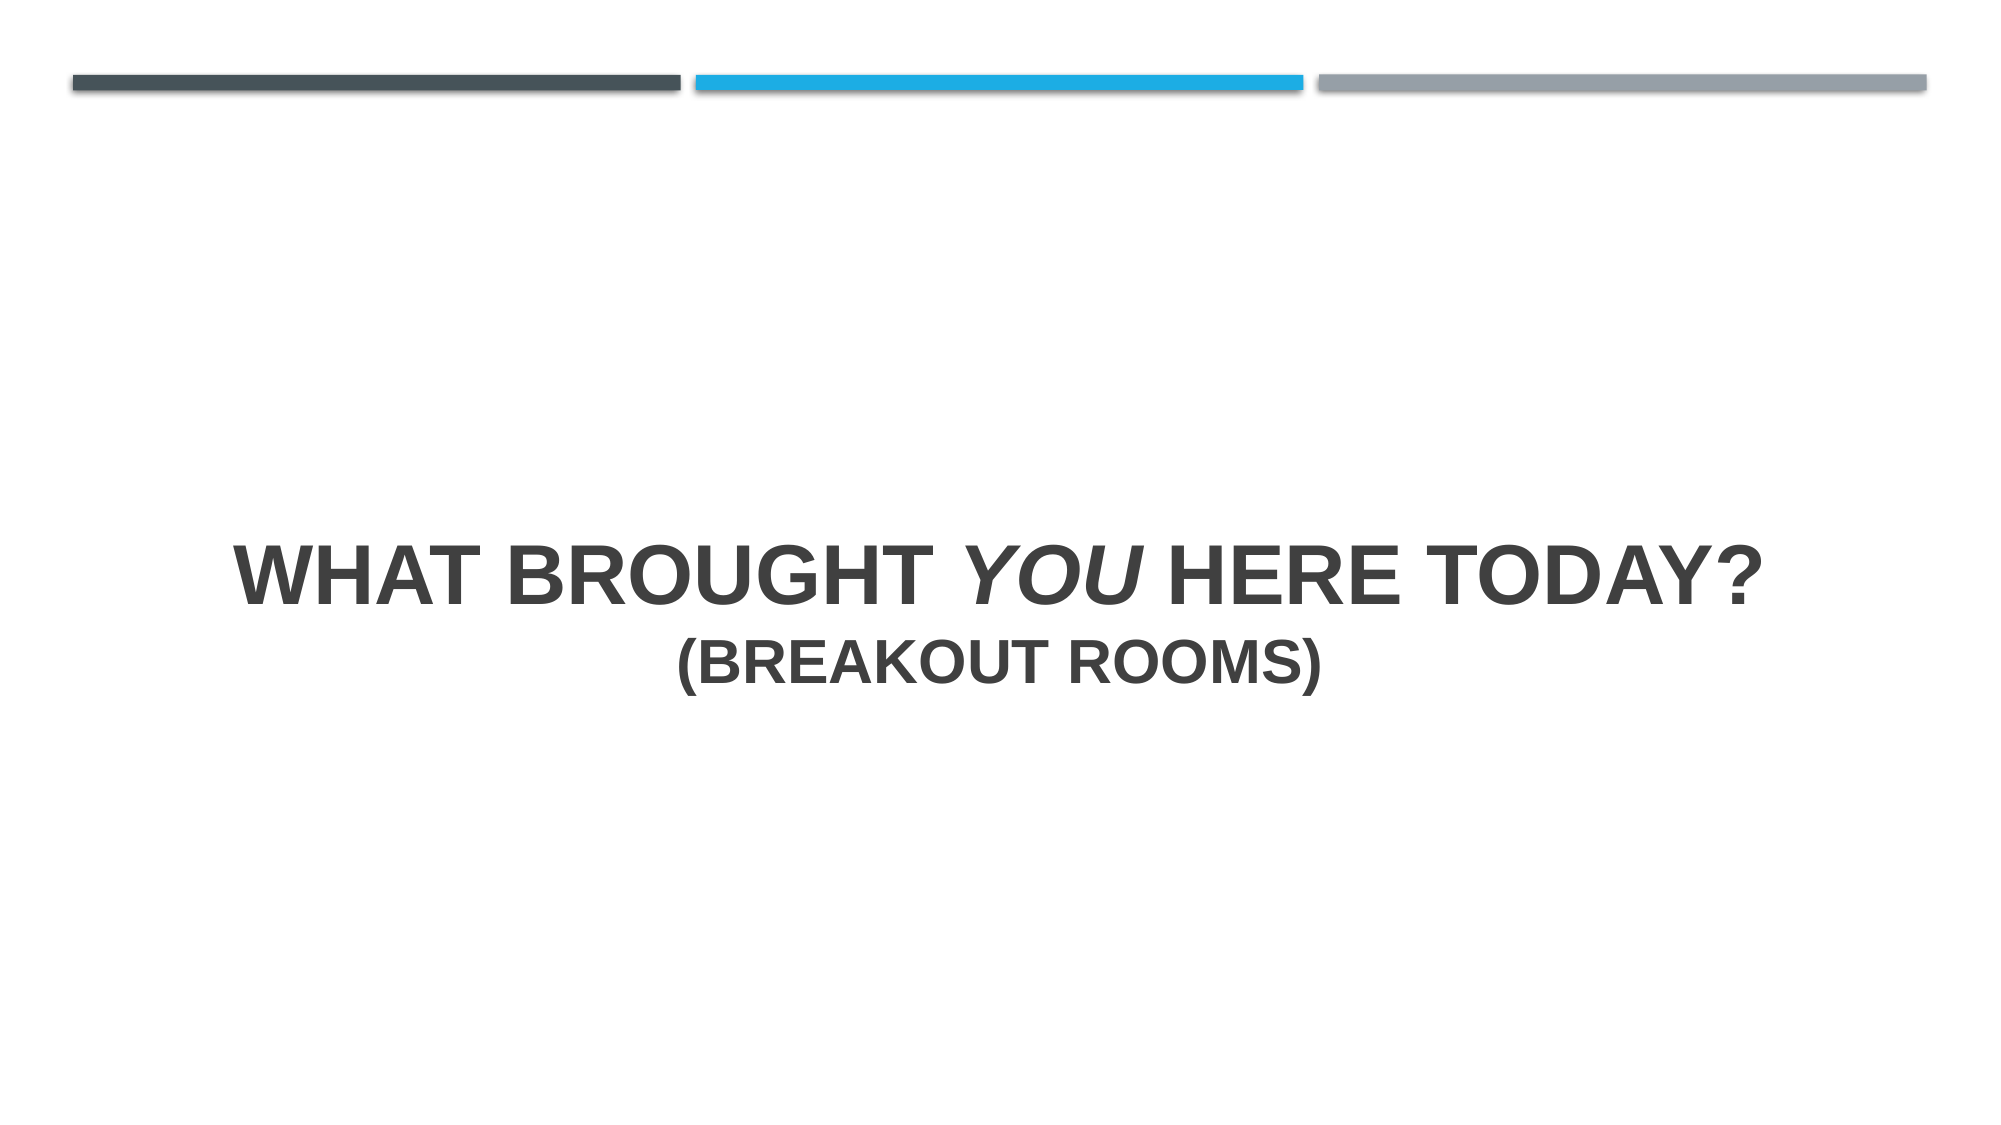

# What brought you here today? (Breakout rooms)